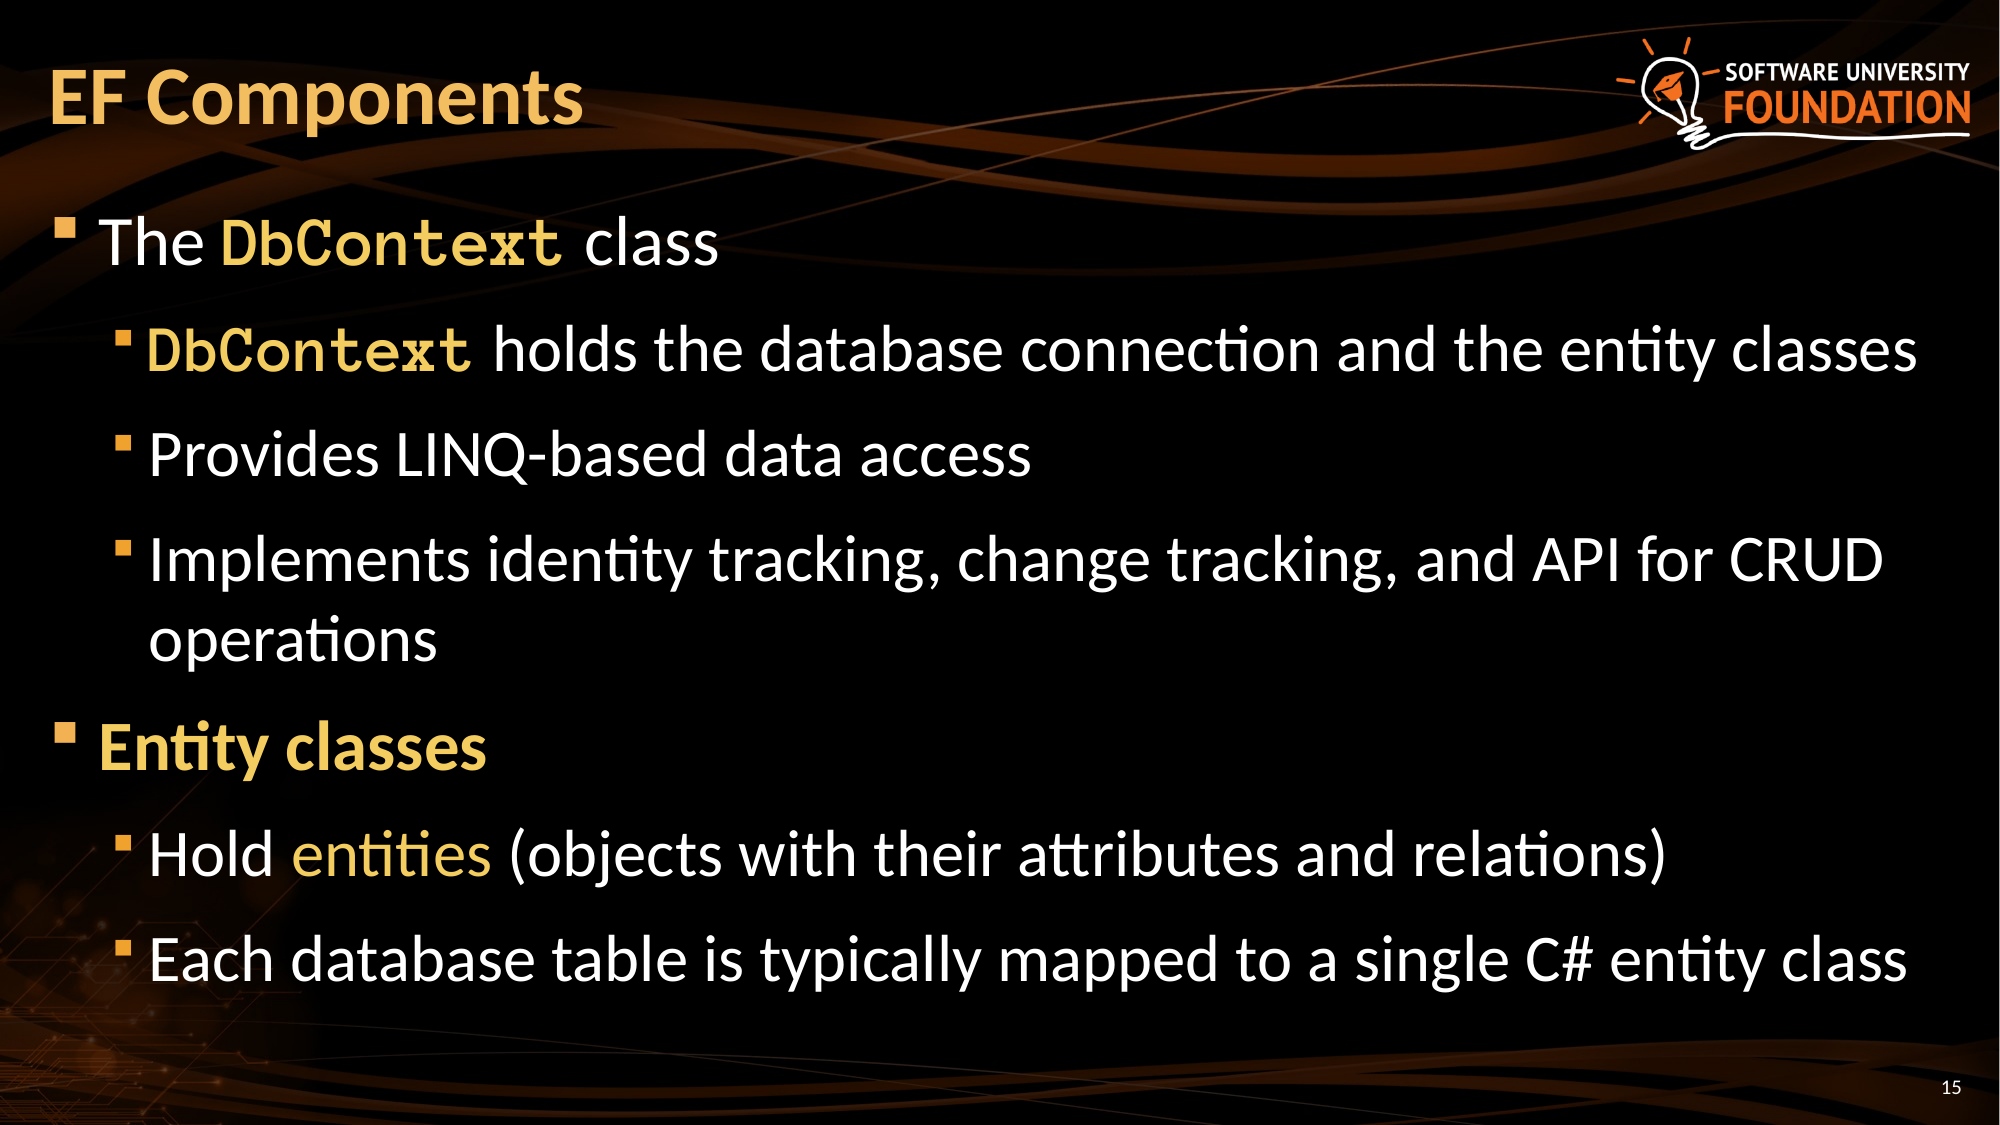

# EF Components
The DbContext class
DbContext holds the database connection and the entity classes
Provides LINQ-based data access
Implements identity tracking, change tracking, and API for CRUD operations
Entity classes
Hold entities (objects with their attributes and relations)
Each database table is typically mapped to a single C# entity class
15